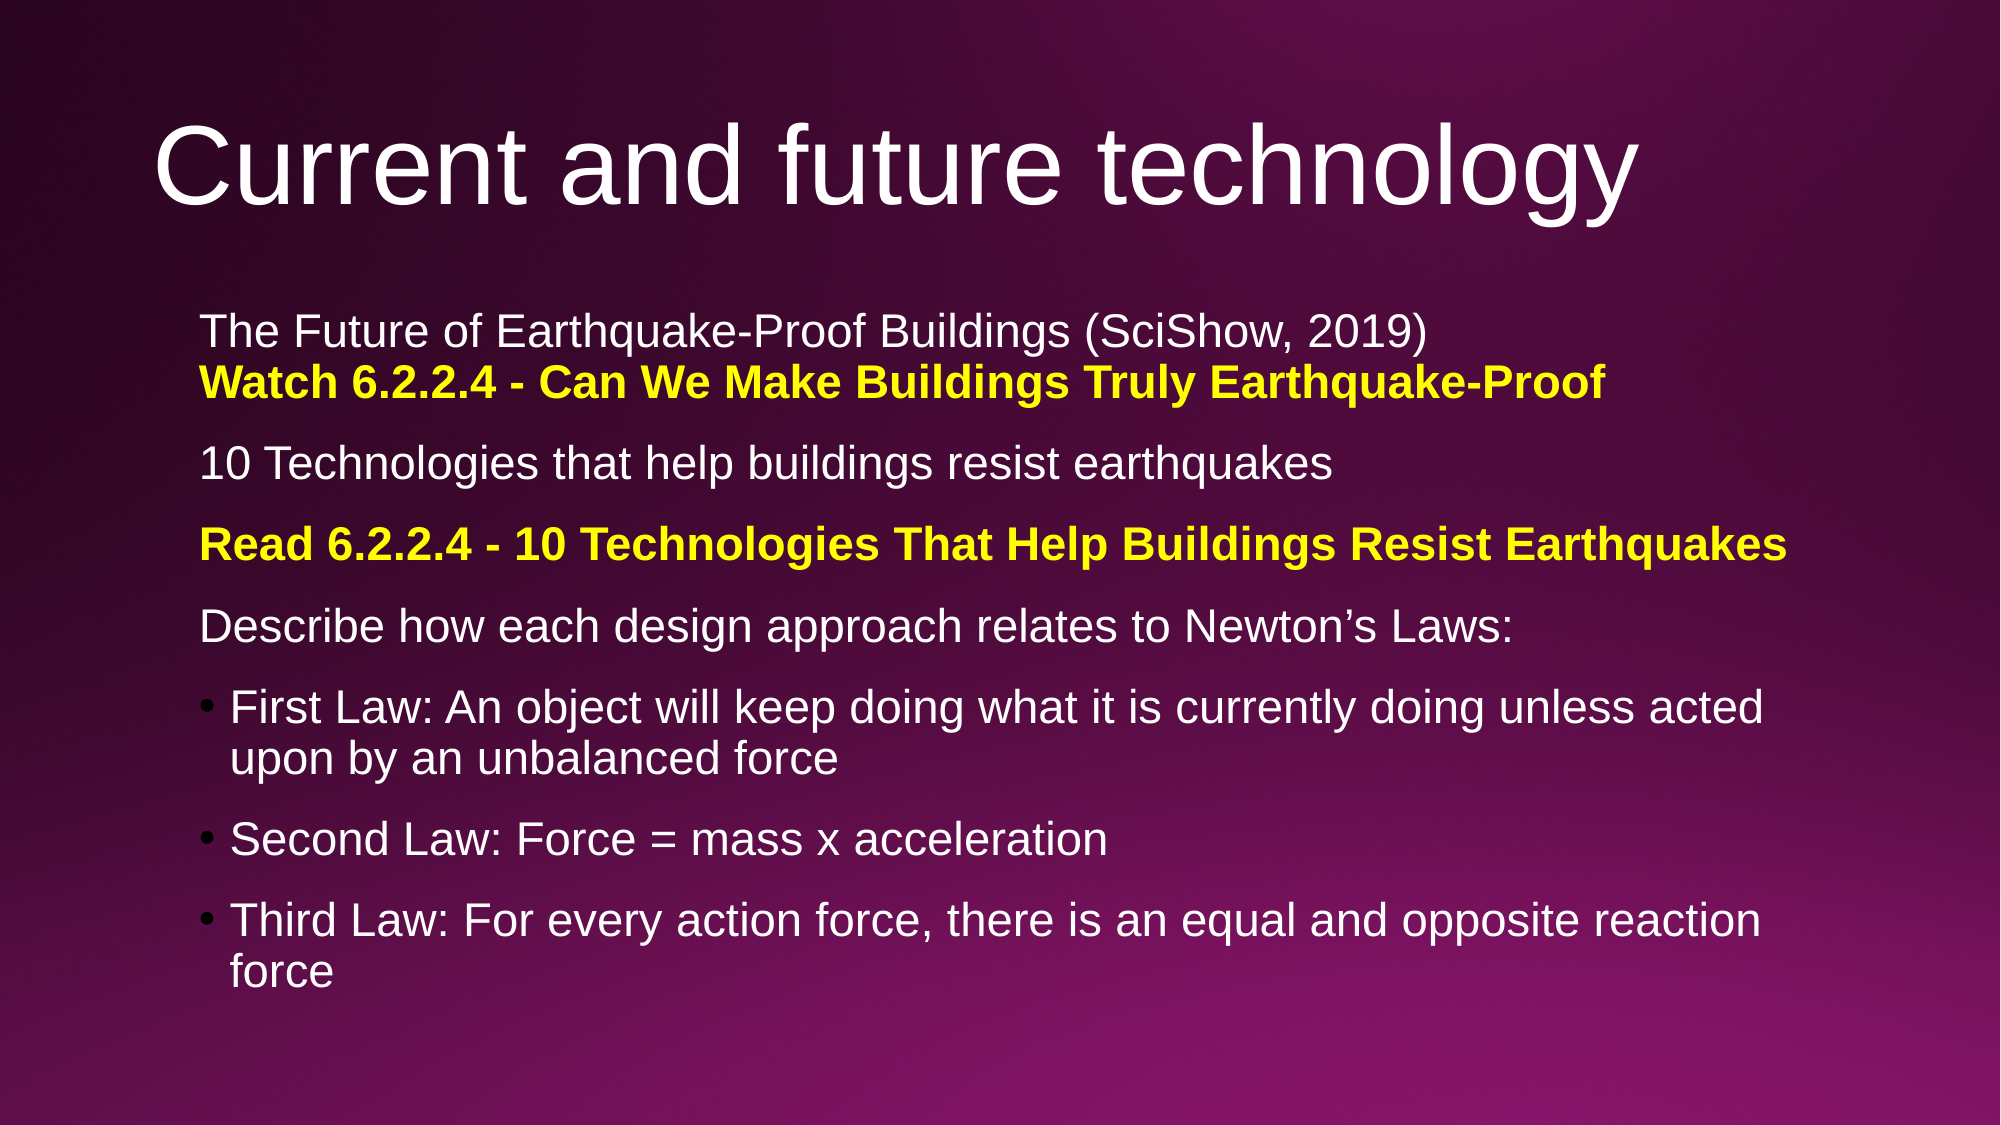

# Current and future technology
The Future of Earthquake-Proof Buildings (SciShow, 2019)
Watch 6.2.2.4 - Can We Make Buildings Truly Earthquake-Proof
10 Technologies that help buildings resist earthquakes
Read 6.2.2.4 - 10 Technologies That Help Buildings Resist Earthquakes
Describe how each design approach relates to Newton’s Laws:
First Law: An object will keep doing what it is currently doing unless acted upon by an unbalanced force
Second Law: Force = mass x acceleration
Third Law: For every action force, there is an equal and opposite reaction force